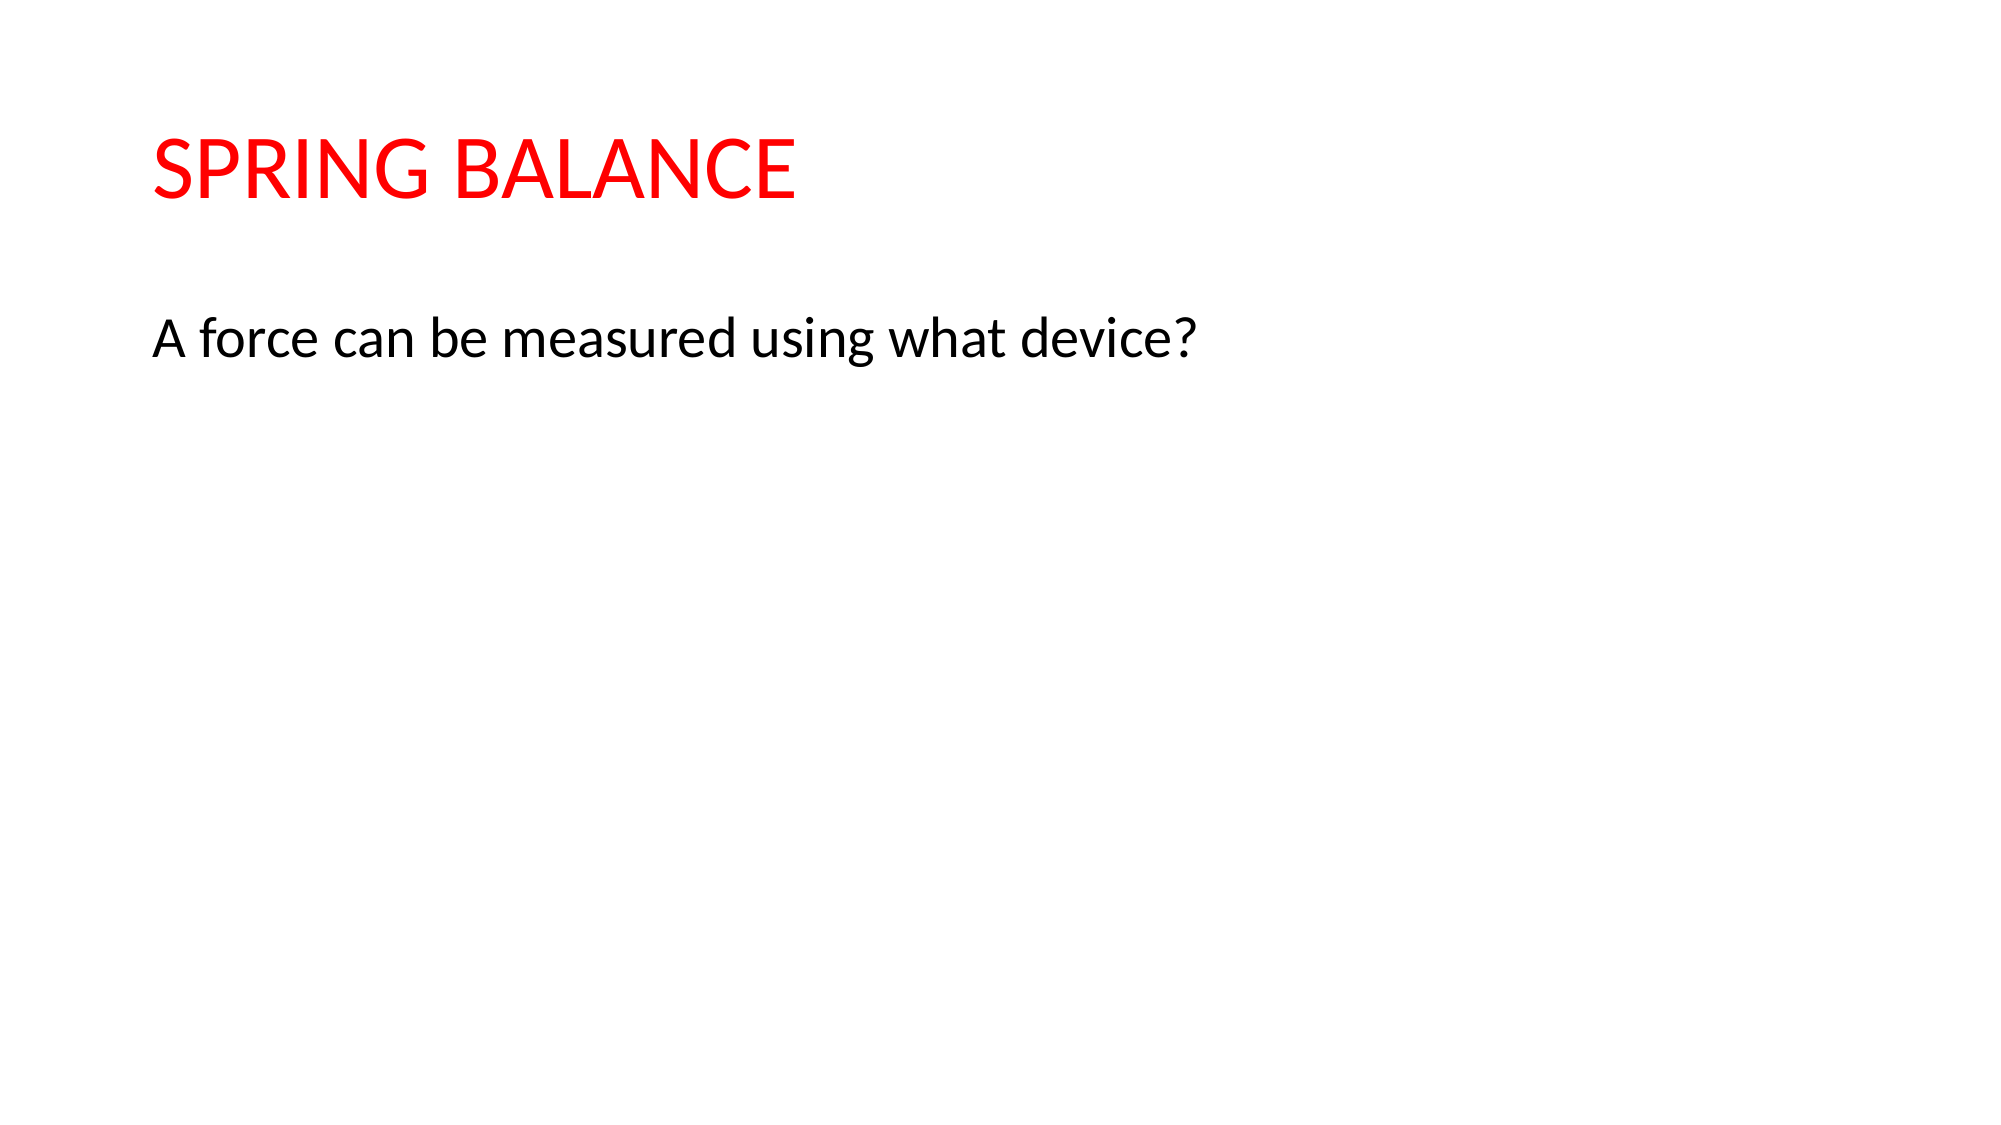

# SPRING BALANCE
A force can be measured using what device?